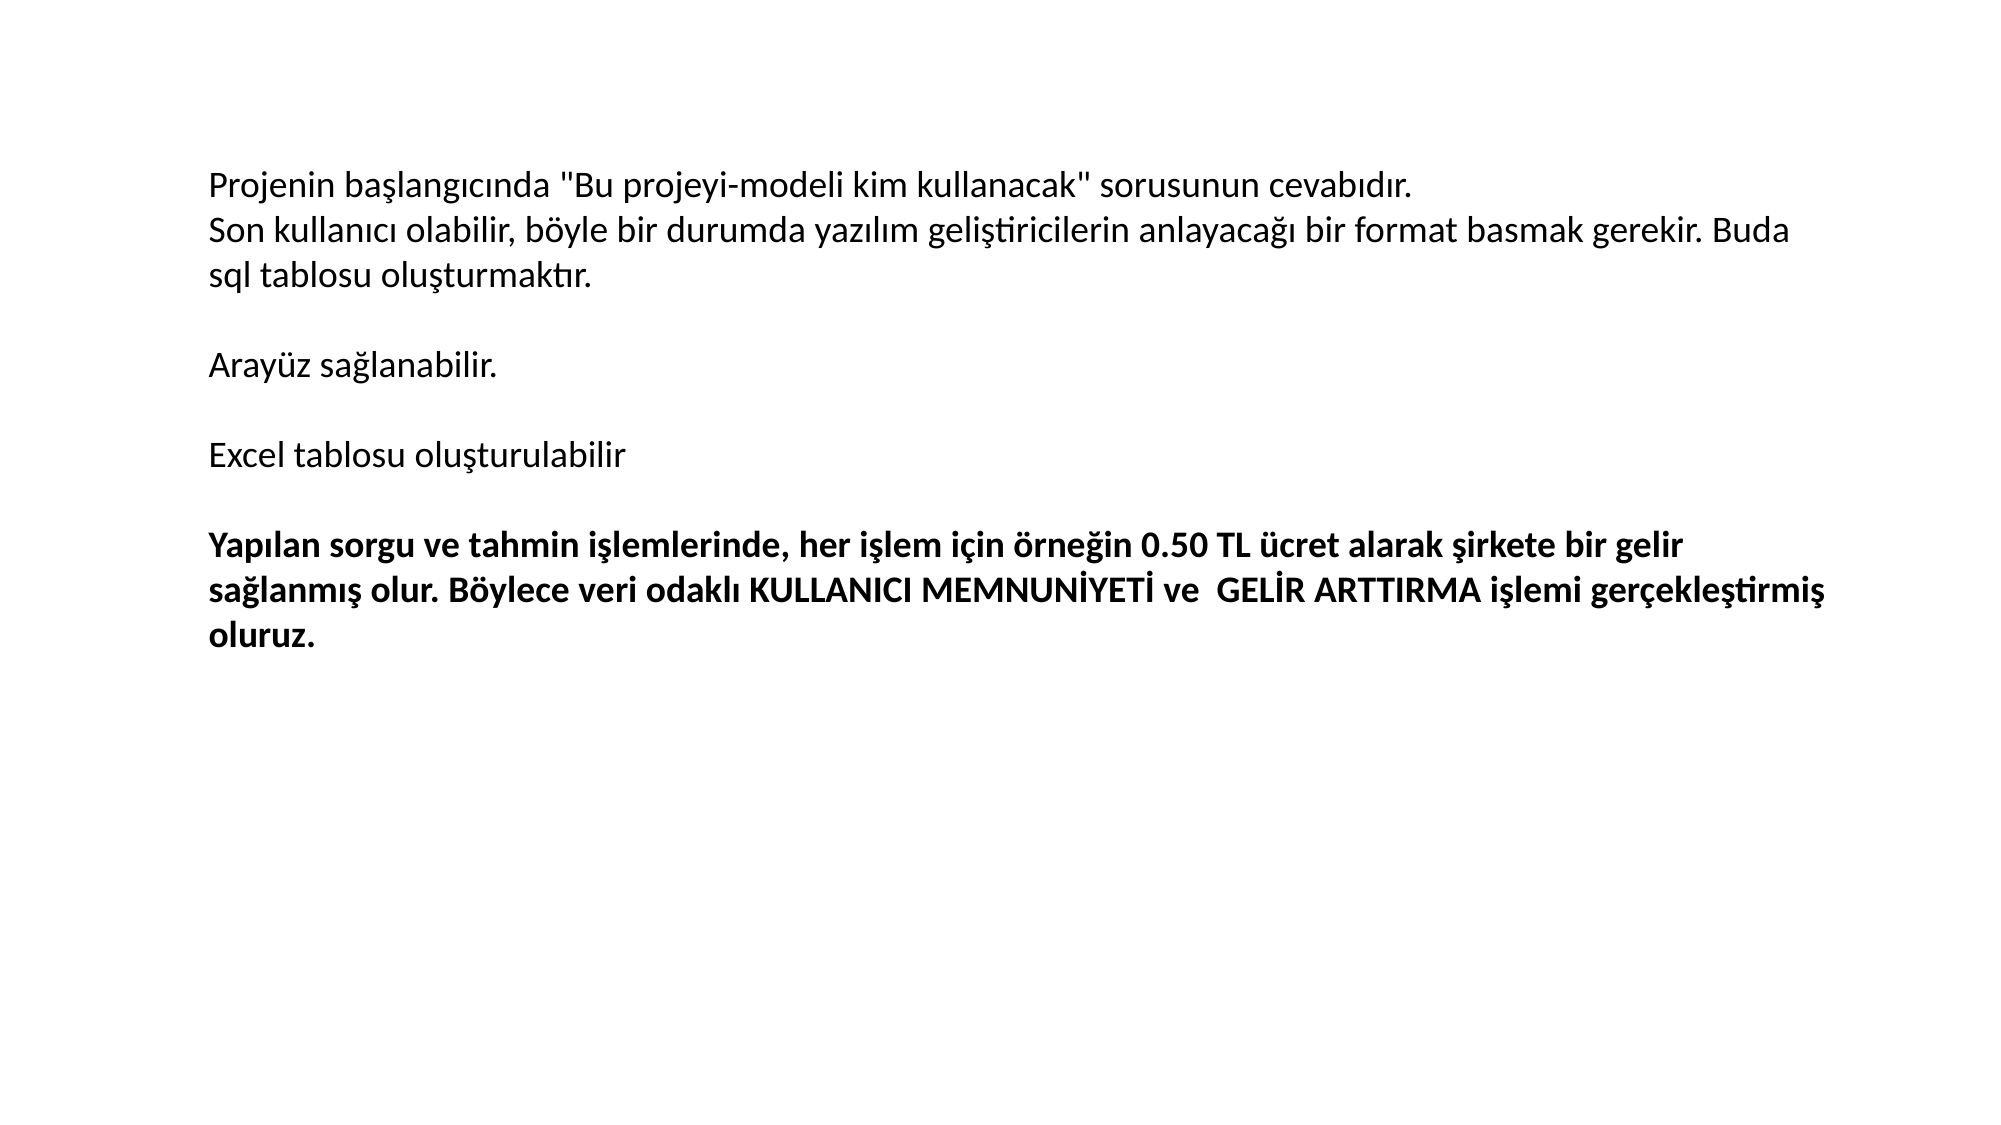

Projenin başlangıcında "Bu projeyi-modeli kim kullanacak" sorusunun cevabıdır.
Son kullanıcı olabilir, böyle bir durumda yazılım geliştiricilerin anlayacağı bir format basmak gerekir. Buda sql tablosu oluşturmaktır.

Arayüz sağlanabilir.

Excel tablosu oluşturulabilir

Yapılan sorgu ve tahmin işlemlerinde, her işlem için örneğin 0.50 TL ücret alarak şirkete bir gelir sağlanmış olur. Böylece veri odaklı KULLANICI MEMNUNİYETİ ve  GELİR ARTTIRMA işlemi gerçekleştirmiş oluruz.